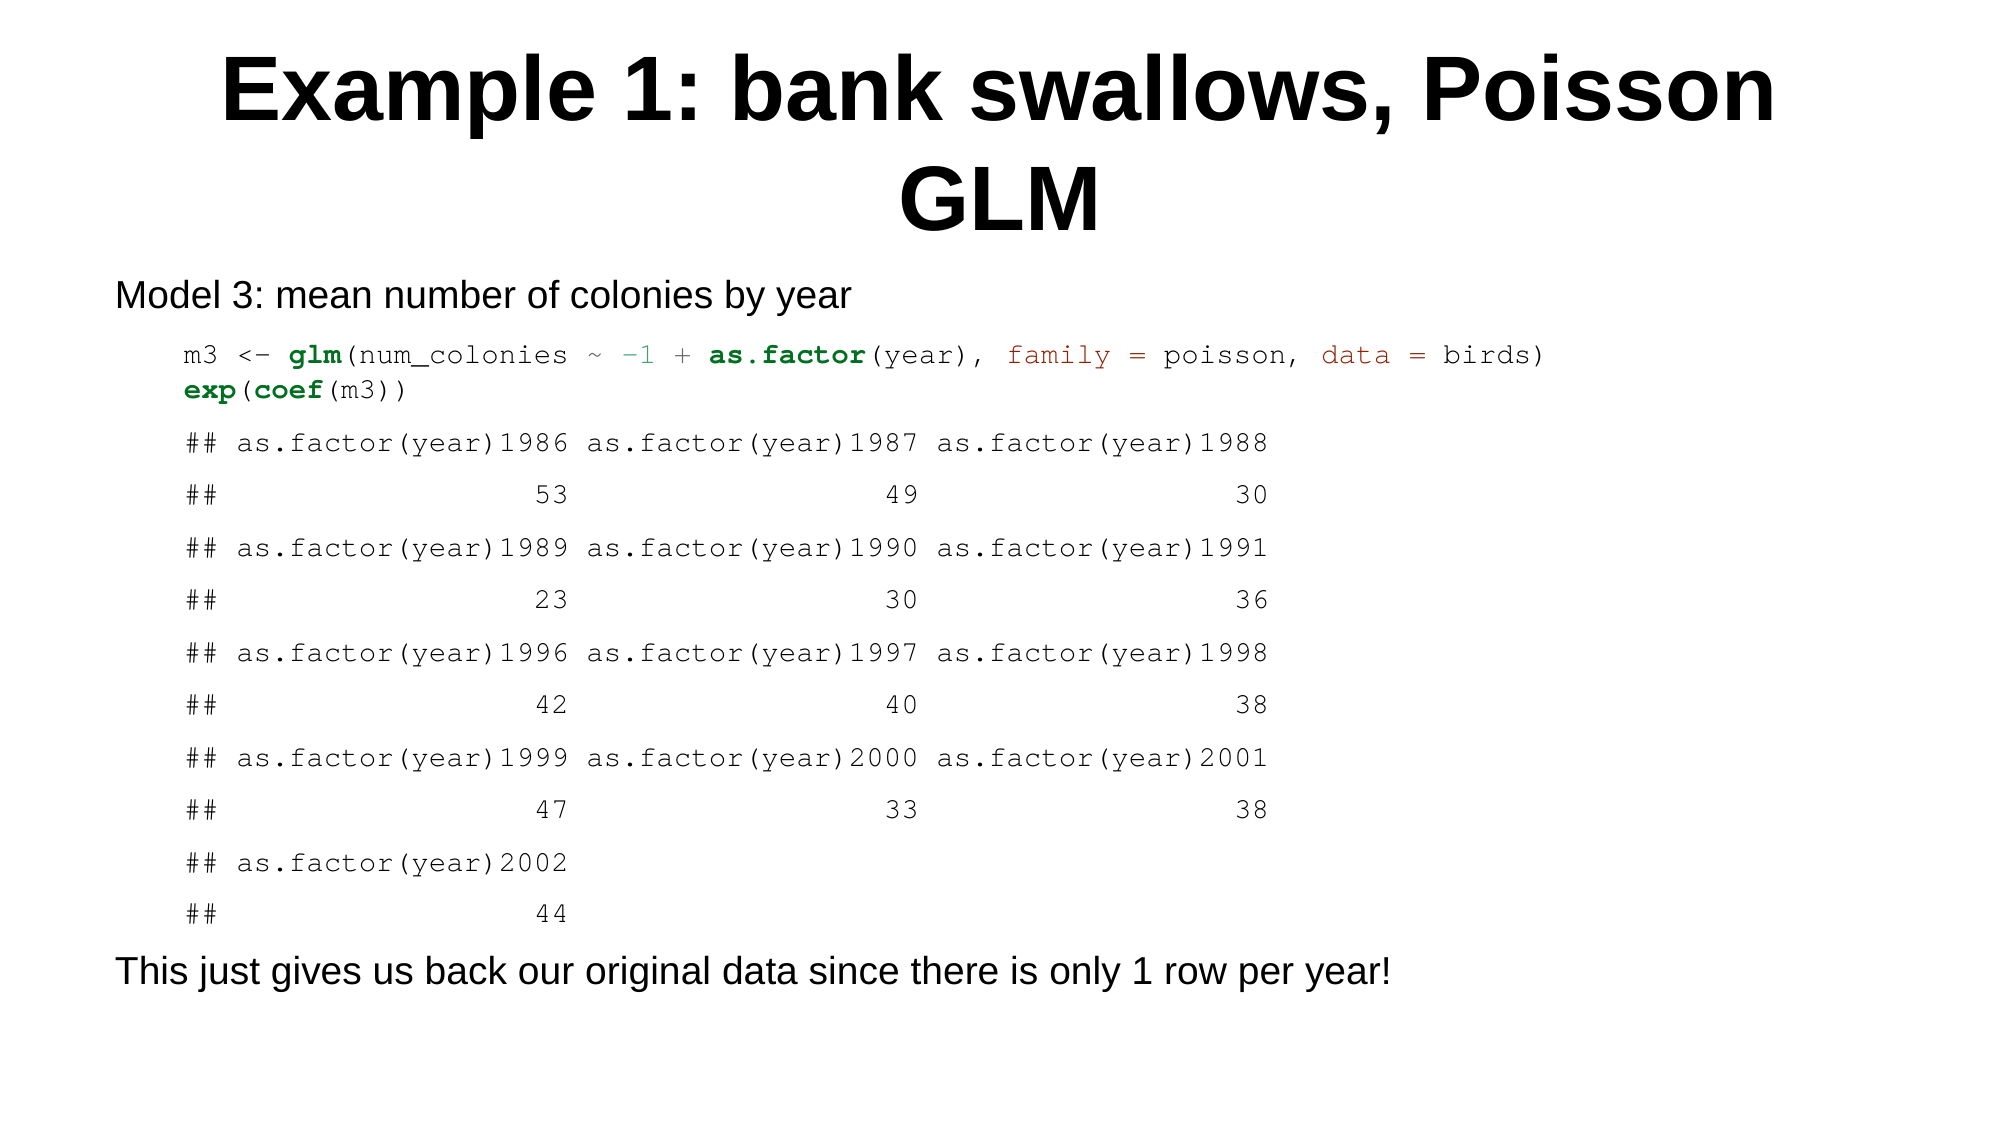

# Example 1: bank swallows, Poisson GLM
Model 3: mean number of colonies by year
m3 <- glm(num_colonies ~ -1 + as.factor(year), family = poisson, data = birds)
exp(coef(m3))
## as.factor(year)1986 as.factor(year)1987 as.factor(year)1988
##                  53                  49                  30
## as.factor(year)1989 as.factor(year)1990 as.factor(year)1991
##                  23                  30                  36
## as.factor(year)1996 as.factor(year)1997 as.factor(year)1998
##                  42                  40                  38
## as.factor(year)1999 as.factor(year)2000 as.factor(year)2001
##                  47                  33                  38
## as.factor(year)2002
##                  44
This just gives us back our original data since there is only 1 row per year!